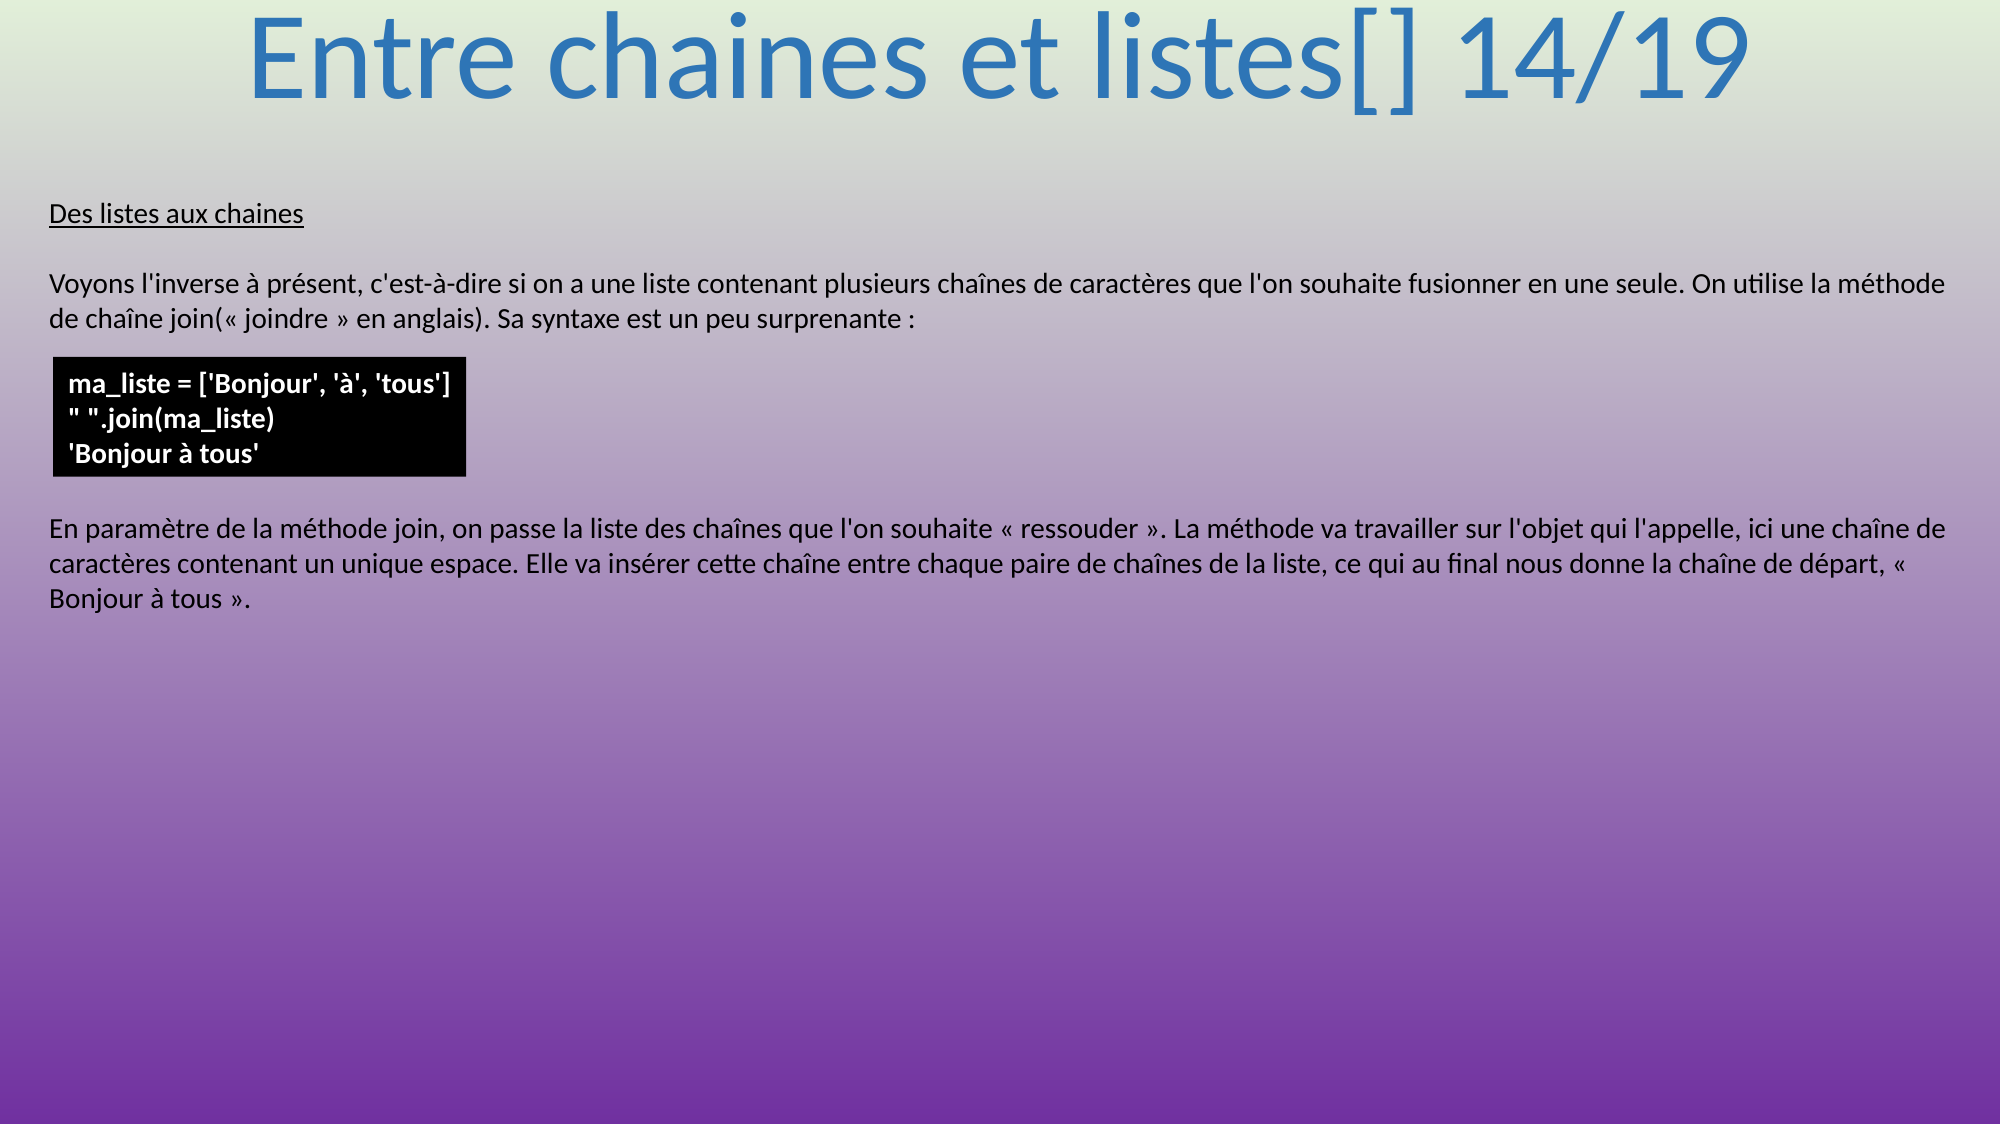

# Entre chaines et listes[] 14/19

Des listes aux chaines

Voyons l'inverse à présent, c'est-à-dire si on a une liste contenant plusieurs chaînes de caractères que l'on souhaite fusionner en une seule. On utilise la méthode de chaîne join(« joindre » en anglais). Sa syntaxe est un peu surprenante :
ma_liste = ['Bonjour', 'à', 'tous']
" ".join(ma_liste)
'Bonjour à tous'
En paramètre de la méthode join, on passe la liste des chaînes que l'on souhaite « ressouder ». La méthode va travailler sur l'objet qui l'appelle, ici une chaîne de caractères contenant un unique espace. Elle va insérer cette chaîne entre chaque paire de chaînes de la liste, ce qui au final nous donne la chaîne de départ, « Bonjour à tous ».

181